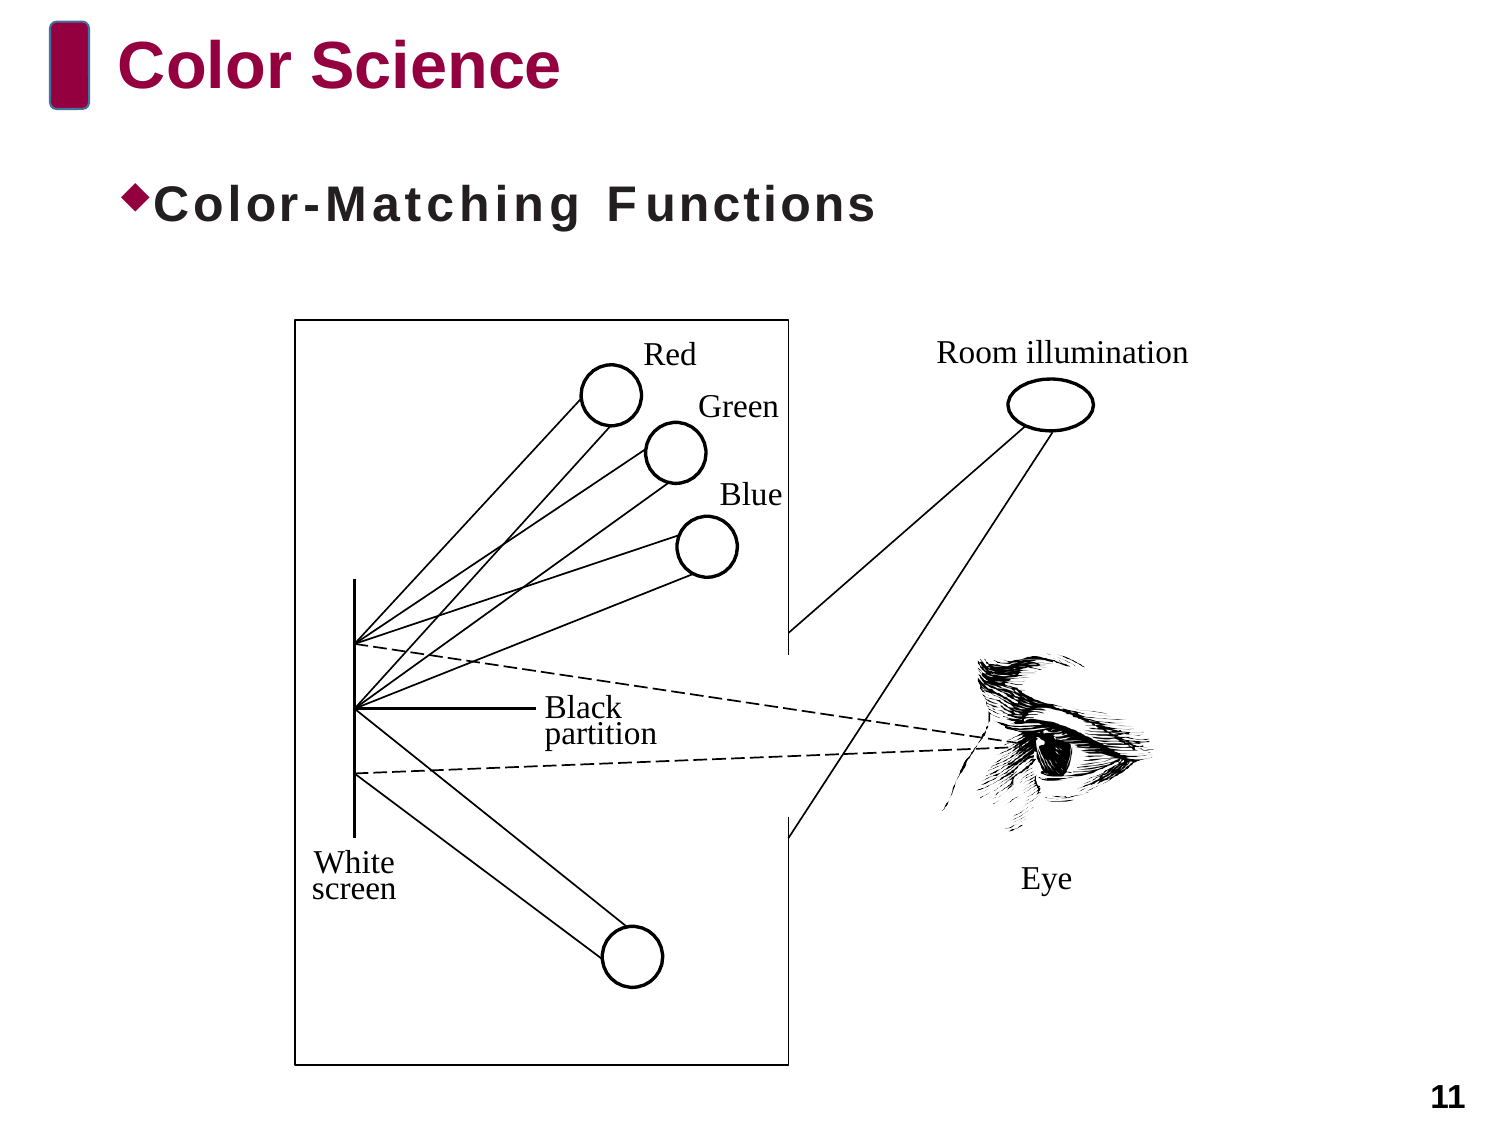

# Color Science
Color-Matching Functions

Room illumination
Red

Green

Blue

Black partition

White screen
Eye

11